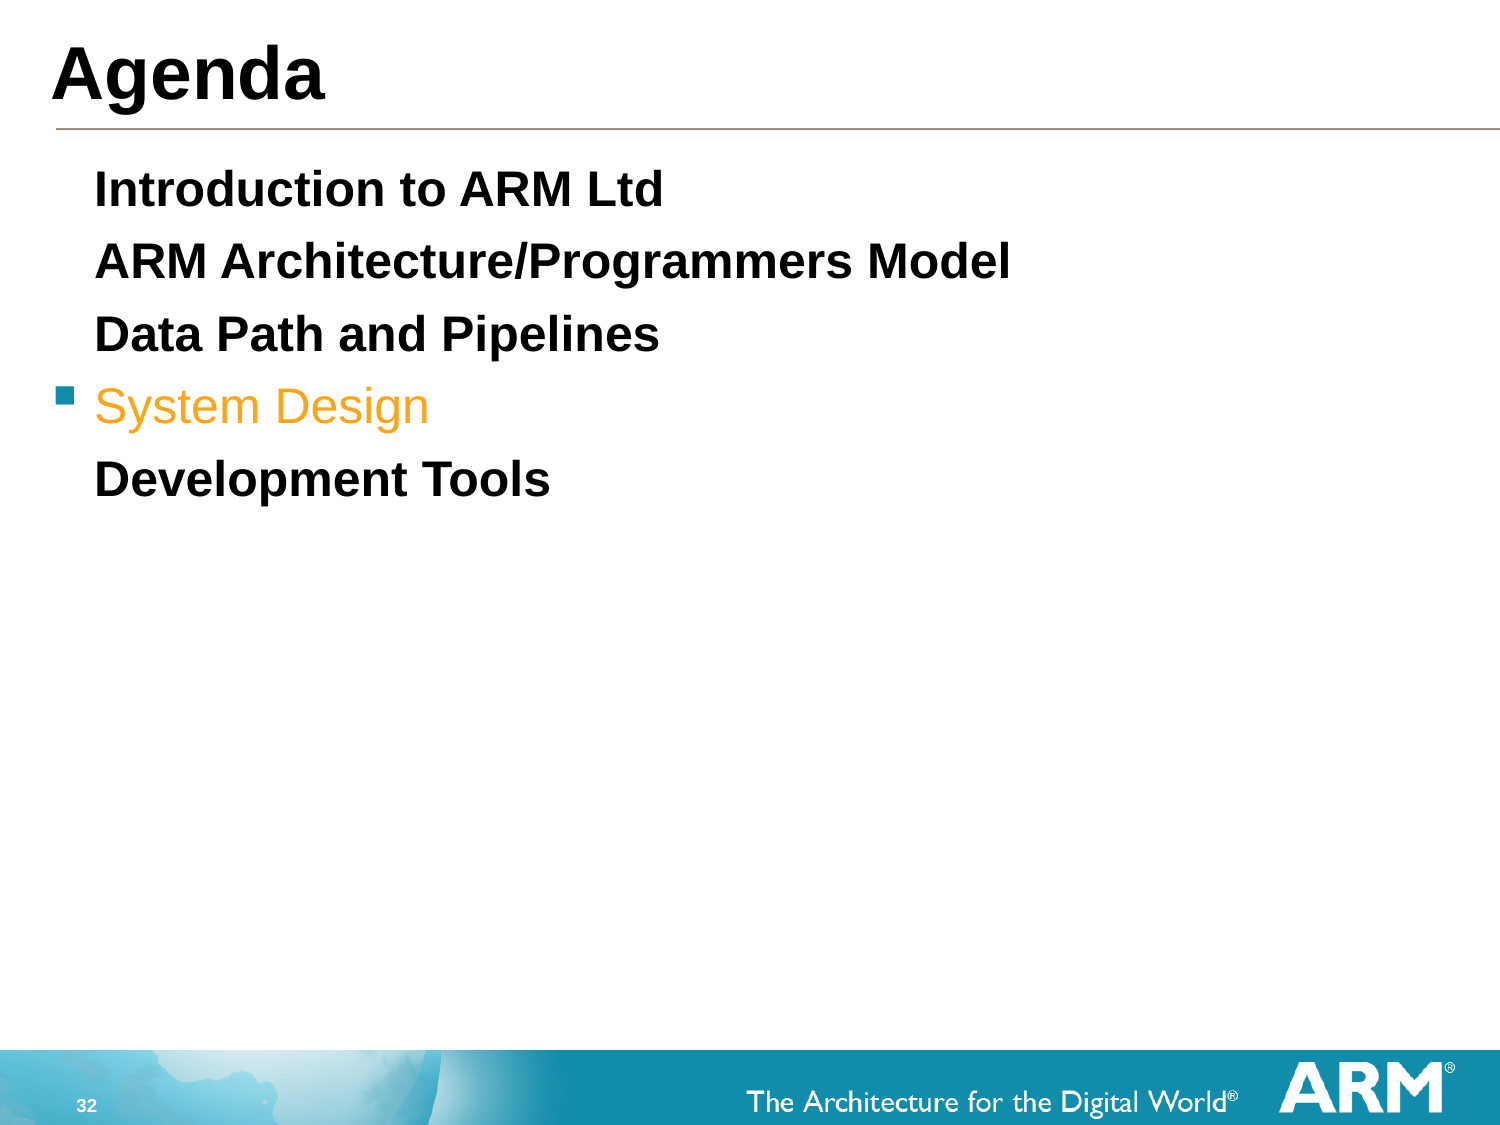

# Agenda
	Introduction to ARM Ltd
	ARM Architecture/Programmers Model
	Data Path and Pipelines
System Design
	Development Tools